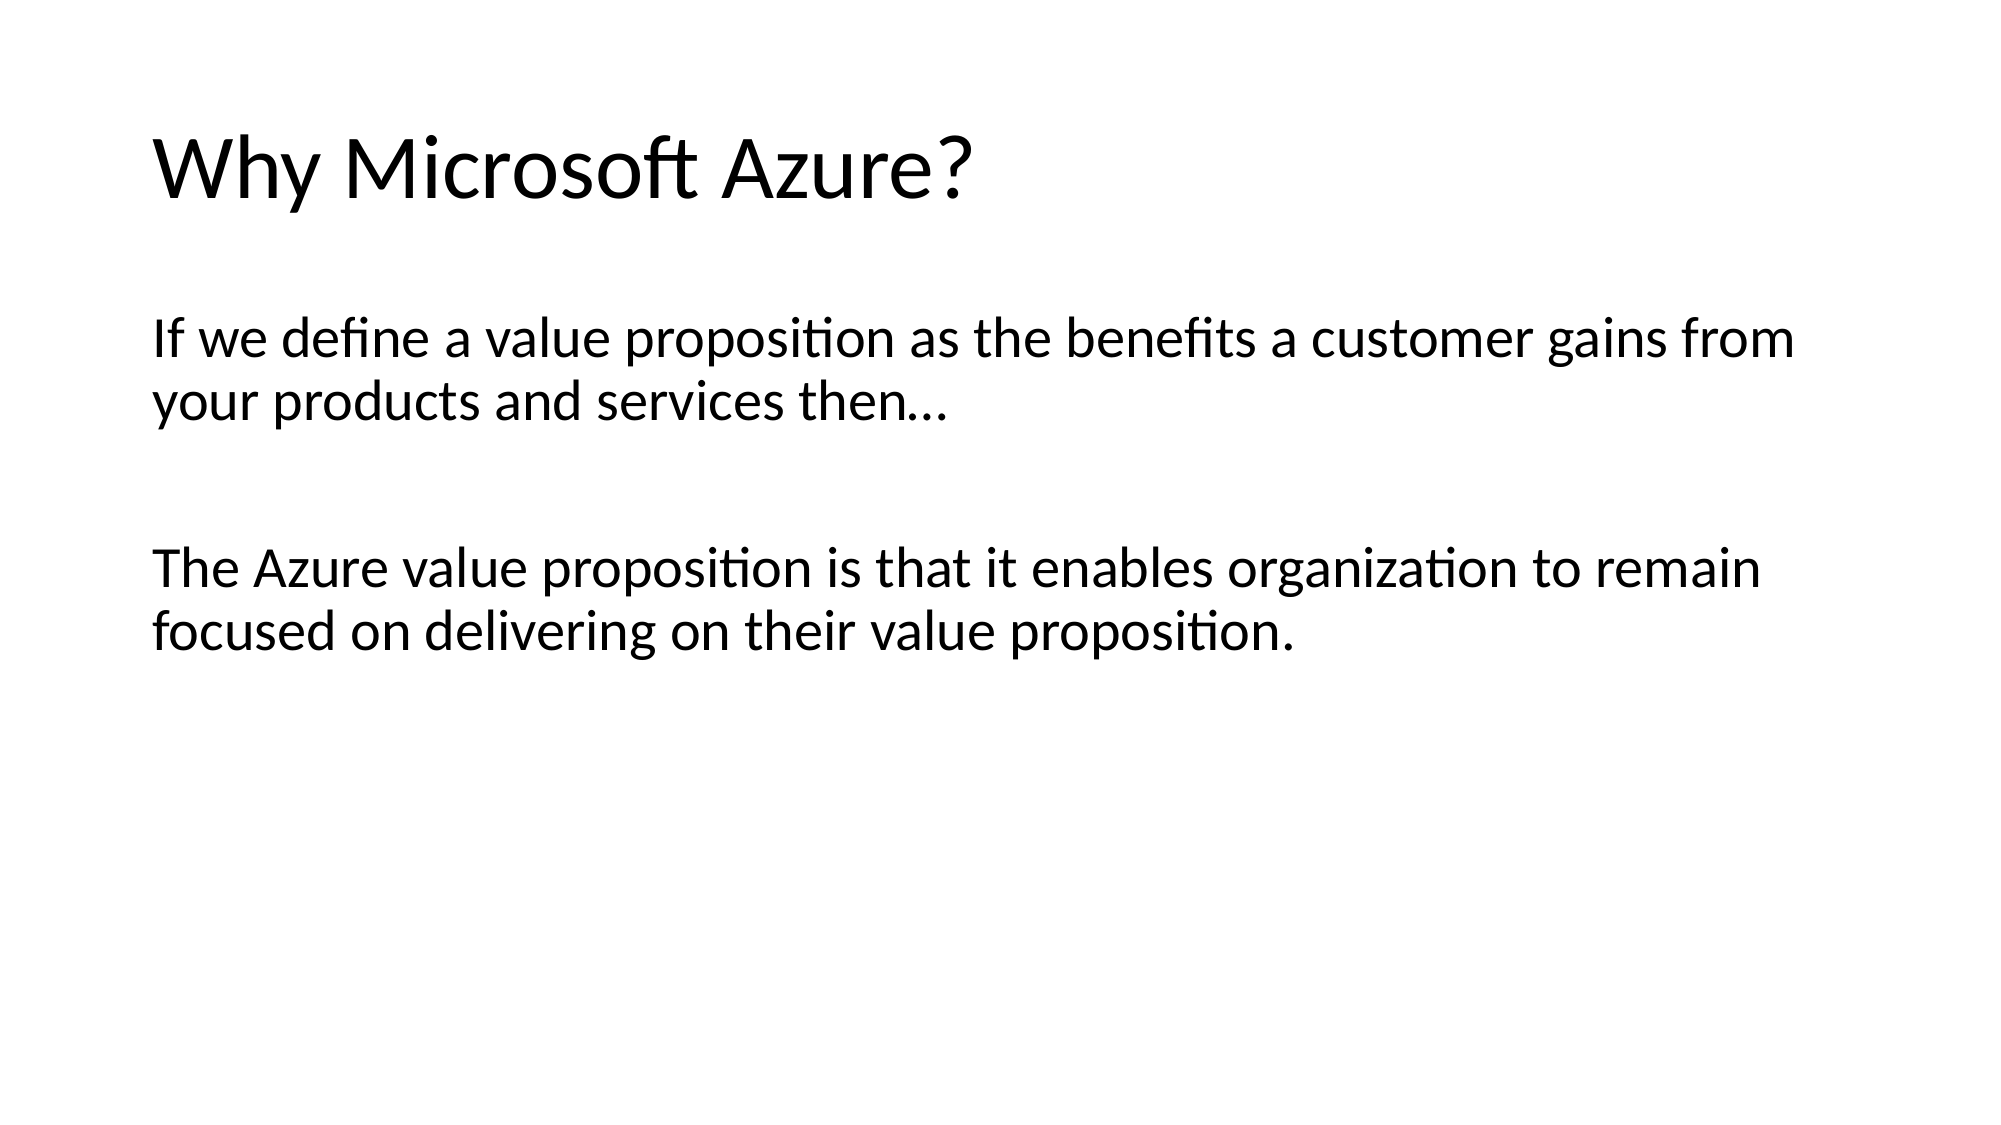

# Why Microsoft Azure?
If we define a value proposition as the benefits a customer gains from your products and services then…

The Azure value proposition is that it enables organization to remain focused on delivering on their value proposition.